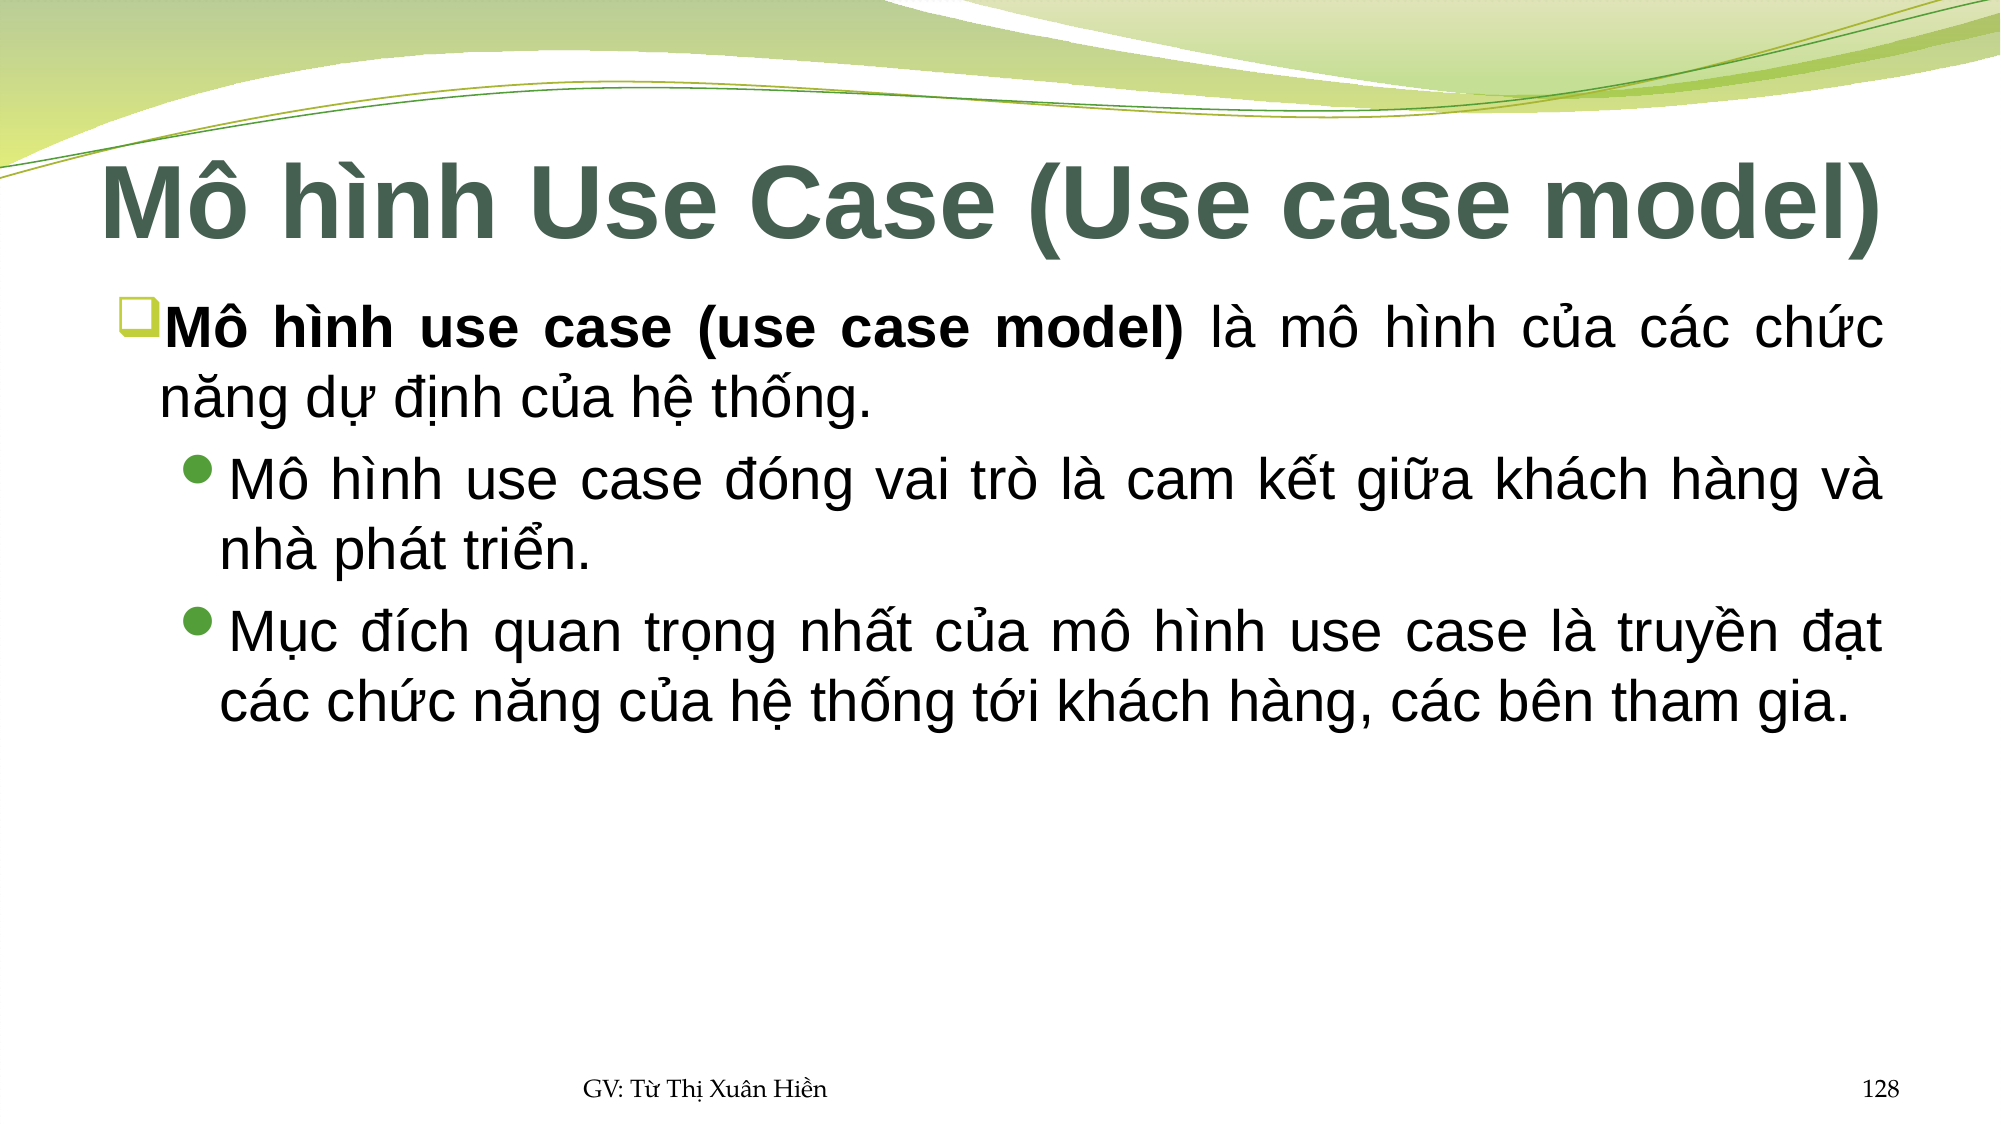

# Mô hình Use Case (Use case model)
Mô hình use case (use case model) là mô hình của các chức năng dự định của hệ thống.
Mô hình use case đóng vai trò là cam kết giữa khách hàng và nhà phát triển.
Mục đích quan trọng nhất của mô hình use case là truyền đạt các chức năng của hệ thống tới khách hàng, các bên tham gia.

GV: Từ Thị Xuân Hiền
128